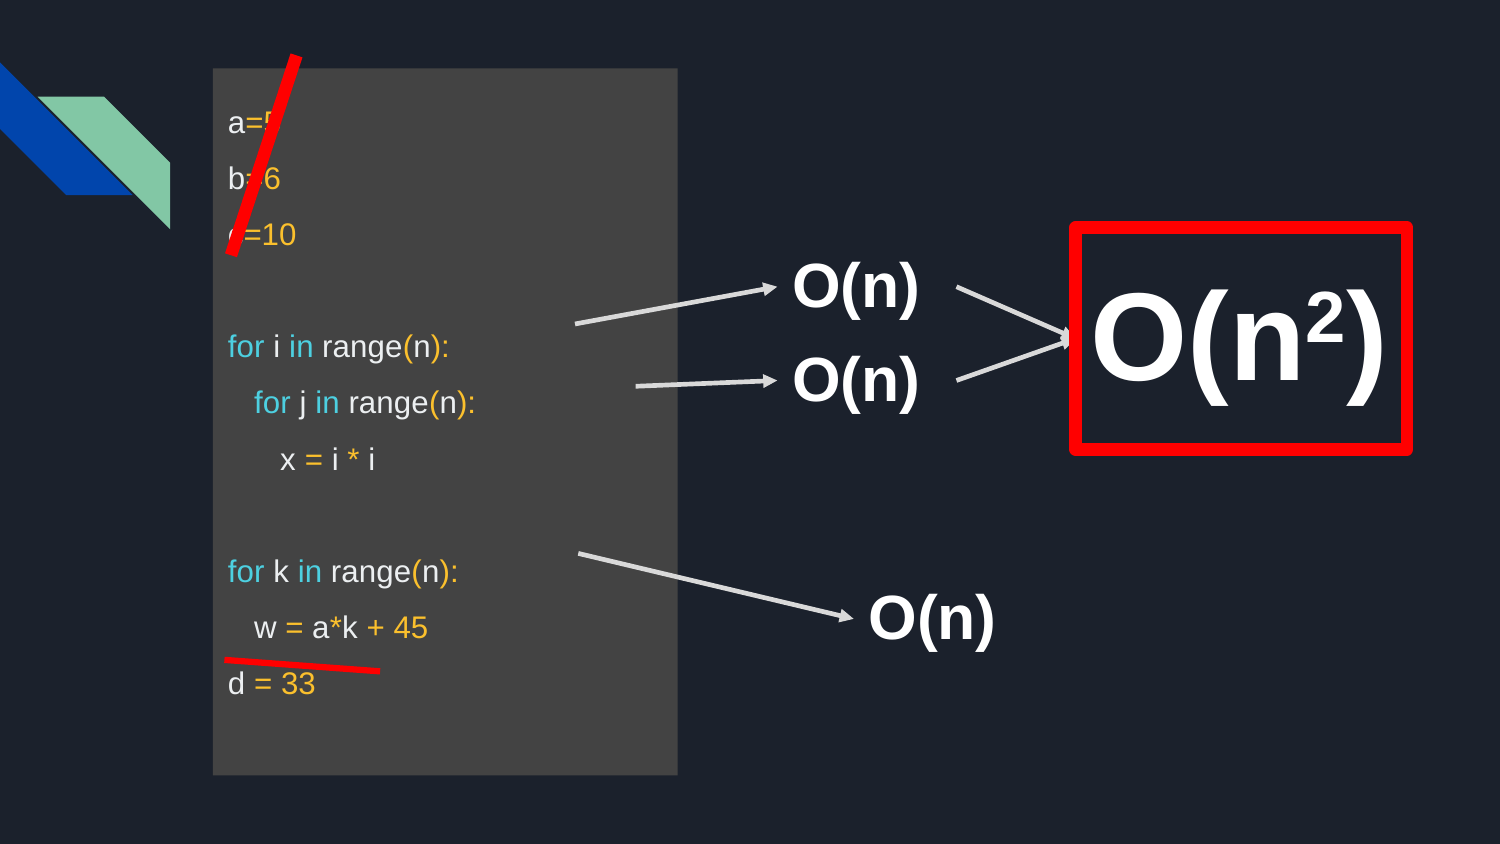

a=5
b=6
c=10
for i in range(n):
   for j in range(n):
      x = i * i
for k in range(n):
   w = a*k + 45
d = 33

O(n)
O(n2)
O(n)
O(n)